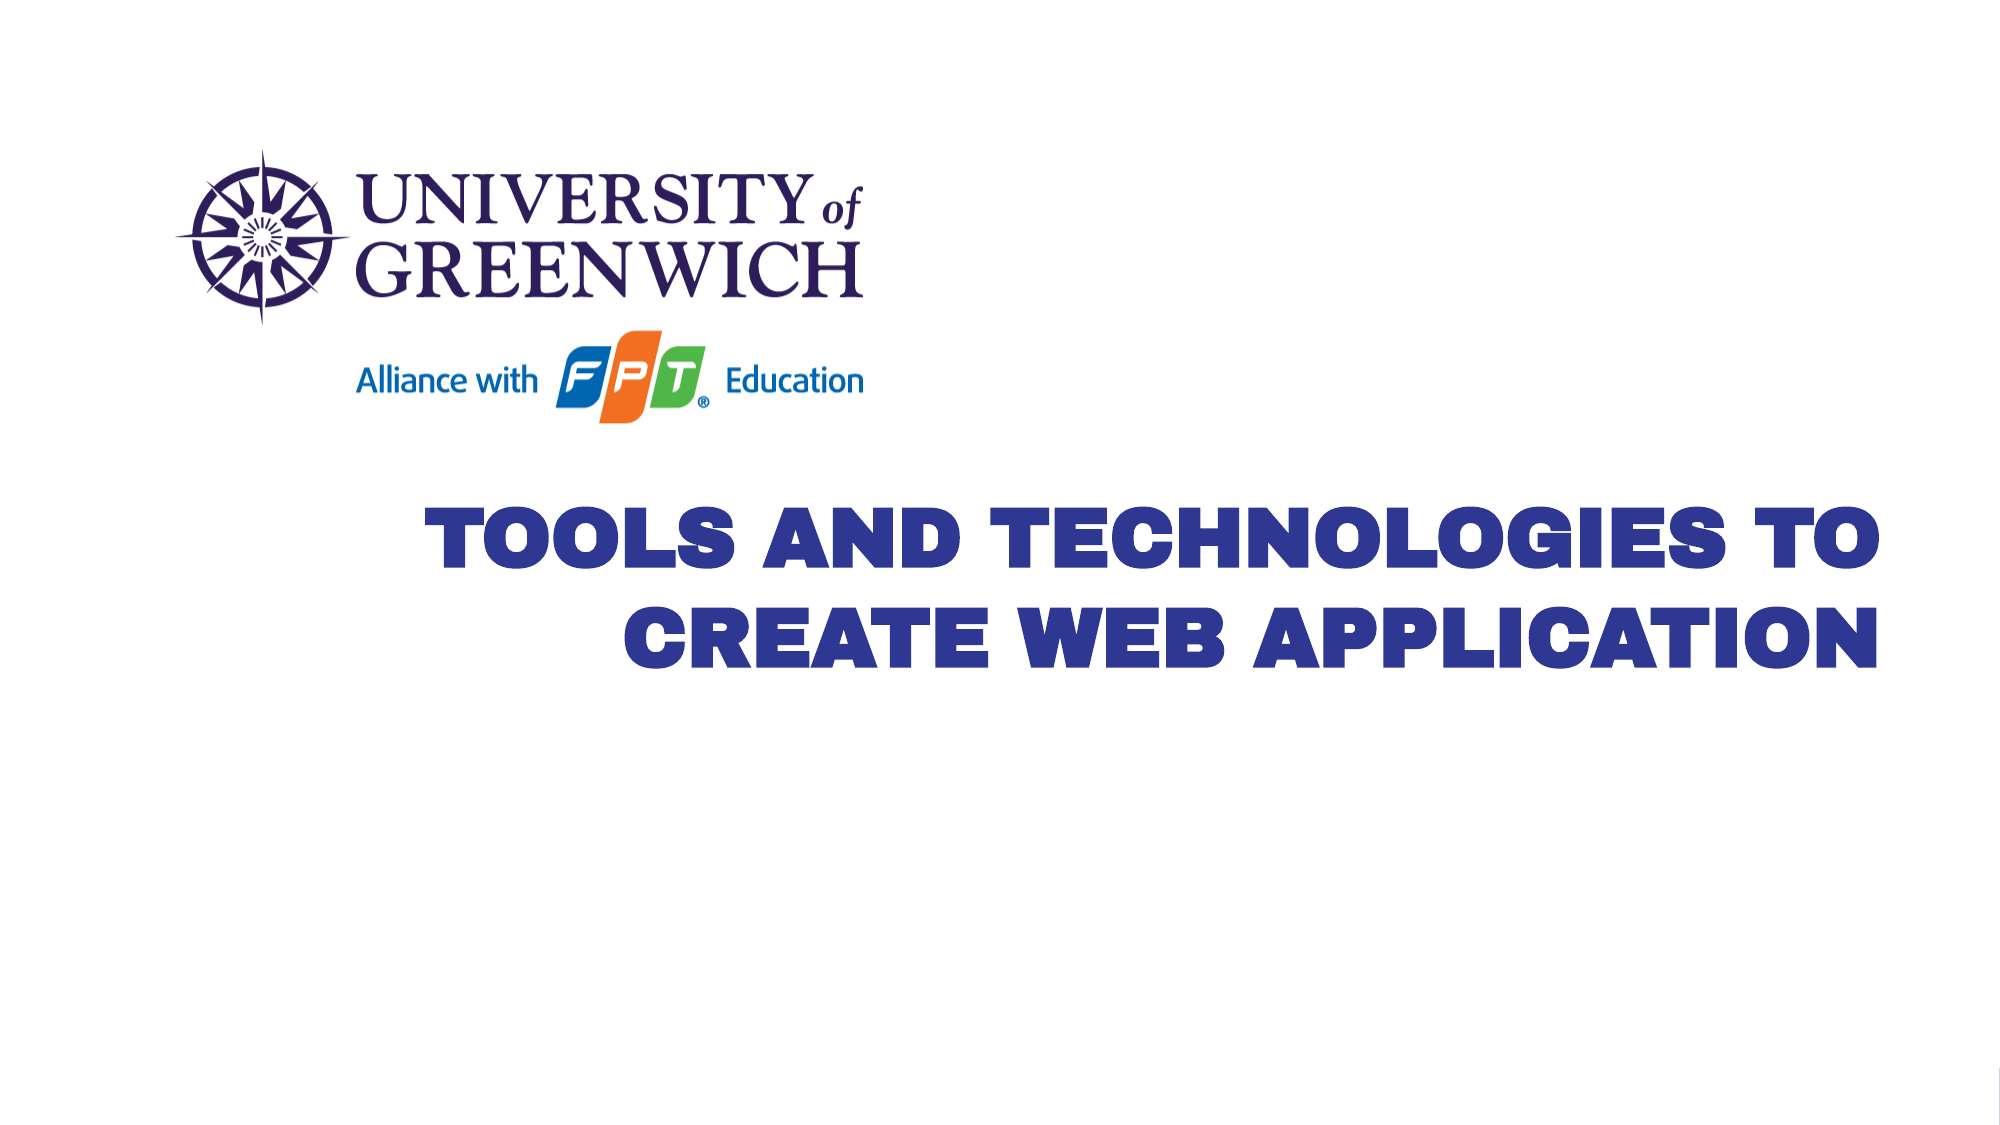

# Tools and Technologies to create Web Application